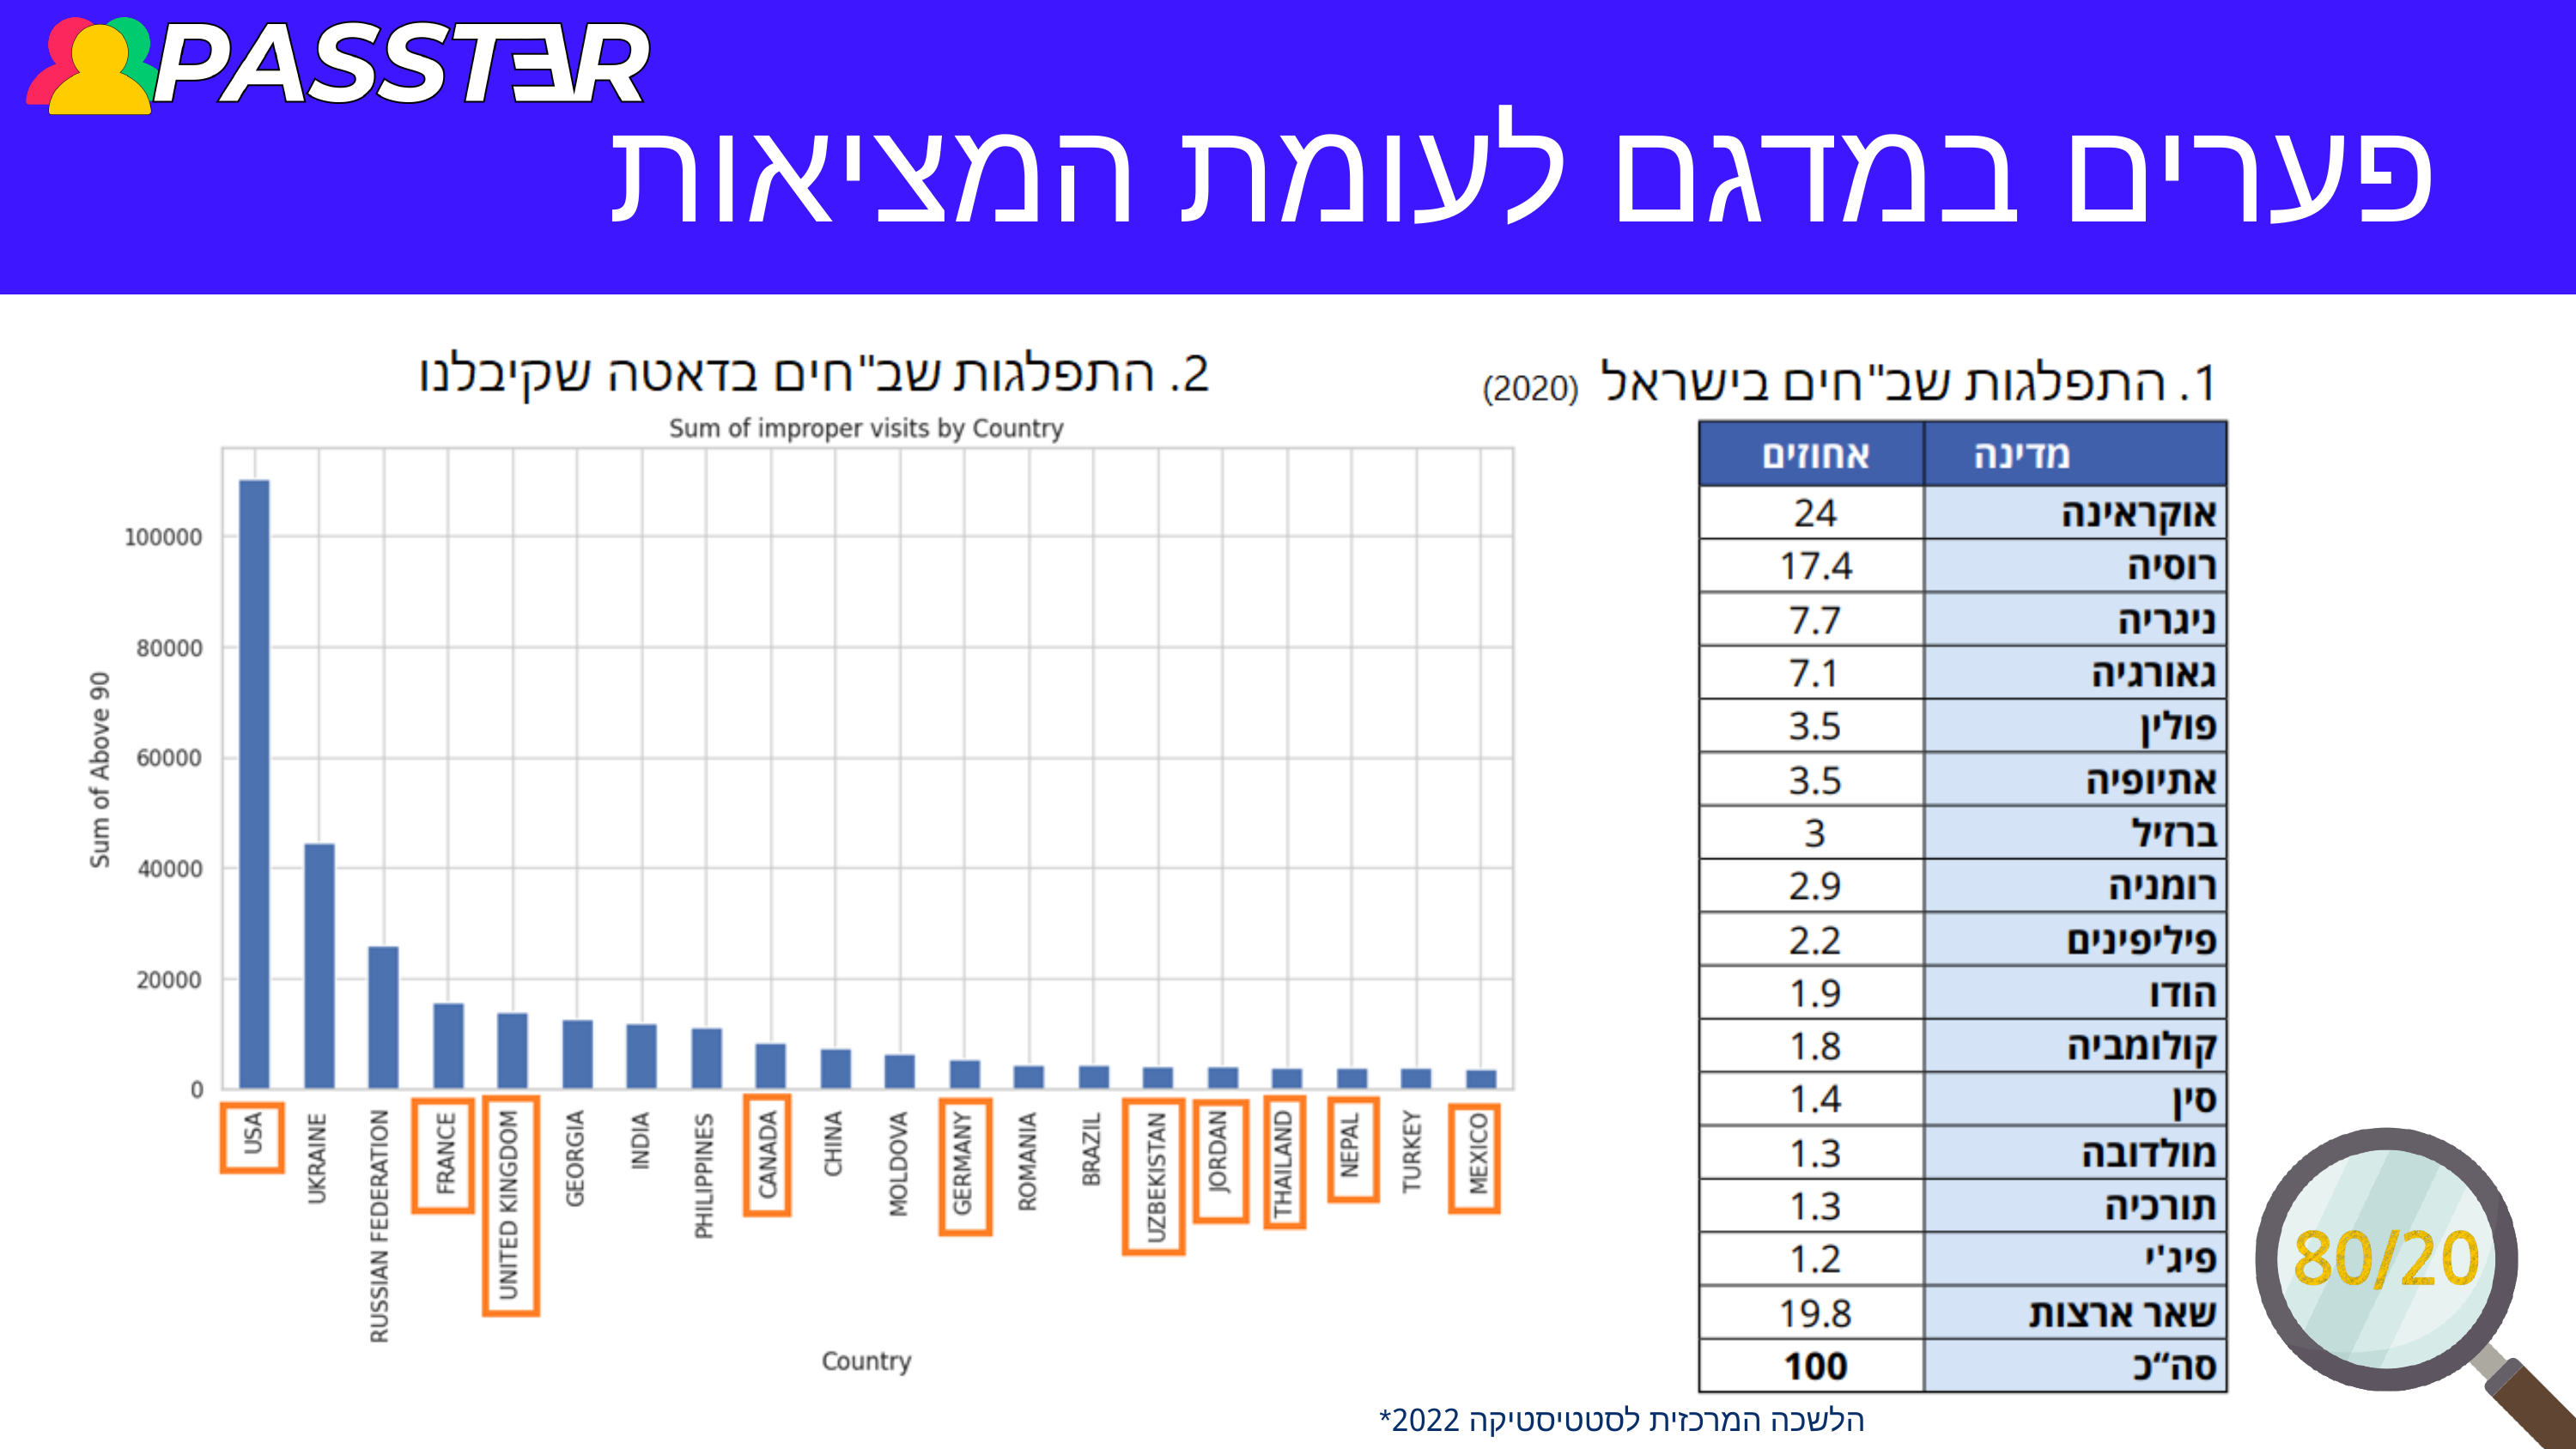

פערים במדגם לעומת המציאות

*הלשכה המרכזית לסטטיסטיקה 2022